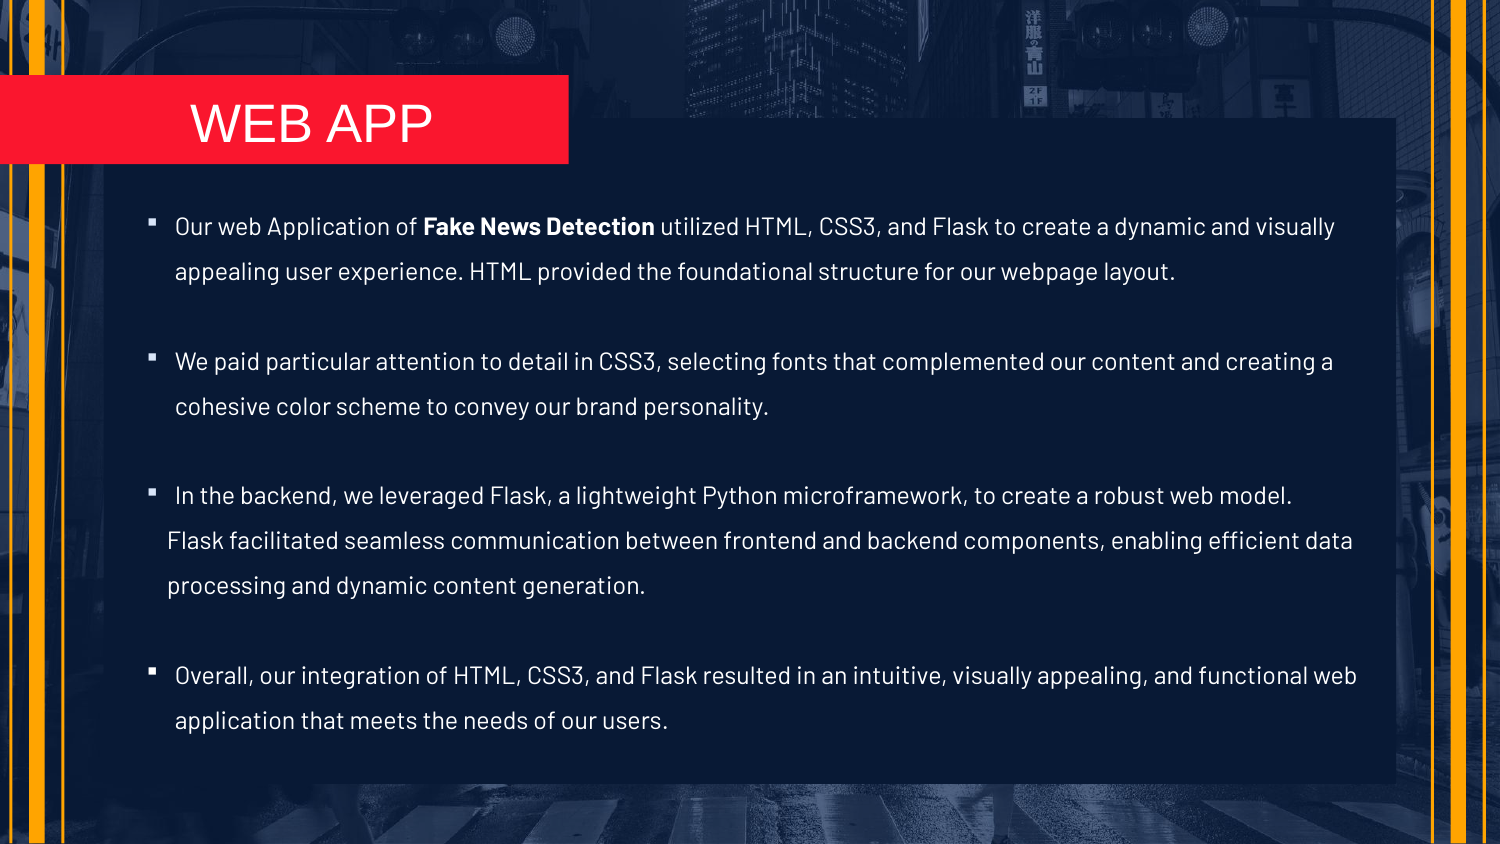

# WEB APP

Our web Application of Fake News Detection utilized HTML, CSS3, and Flask to create a dynamic and visually appealing user experience. HTML provided the foundational structure for our webpage layout.

We paid particular attention to detail in CSS3, selecting fonts that complemented our content and creating a cohesive color scheme to convey our brand personality.

In the backend, we leveraged Flask, a lightweight Python microframework, to create a robust web model.
    Flask facilitated seamless communication between frontend and backend components, enabling efficient data
    processing and dynamic content generation.

Overall, our integration of HTML, CSS3, and Flask resulted in an intuitive, visually appealing, and functional web application that meets the needs of our users.